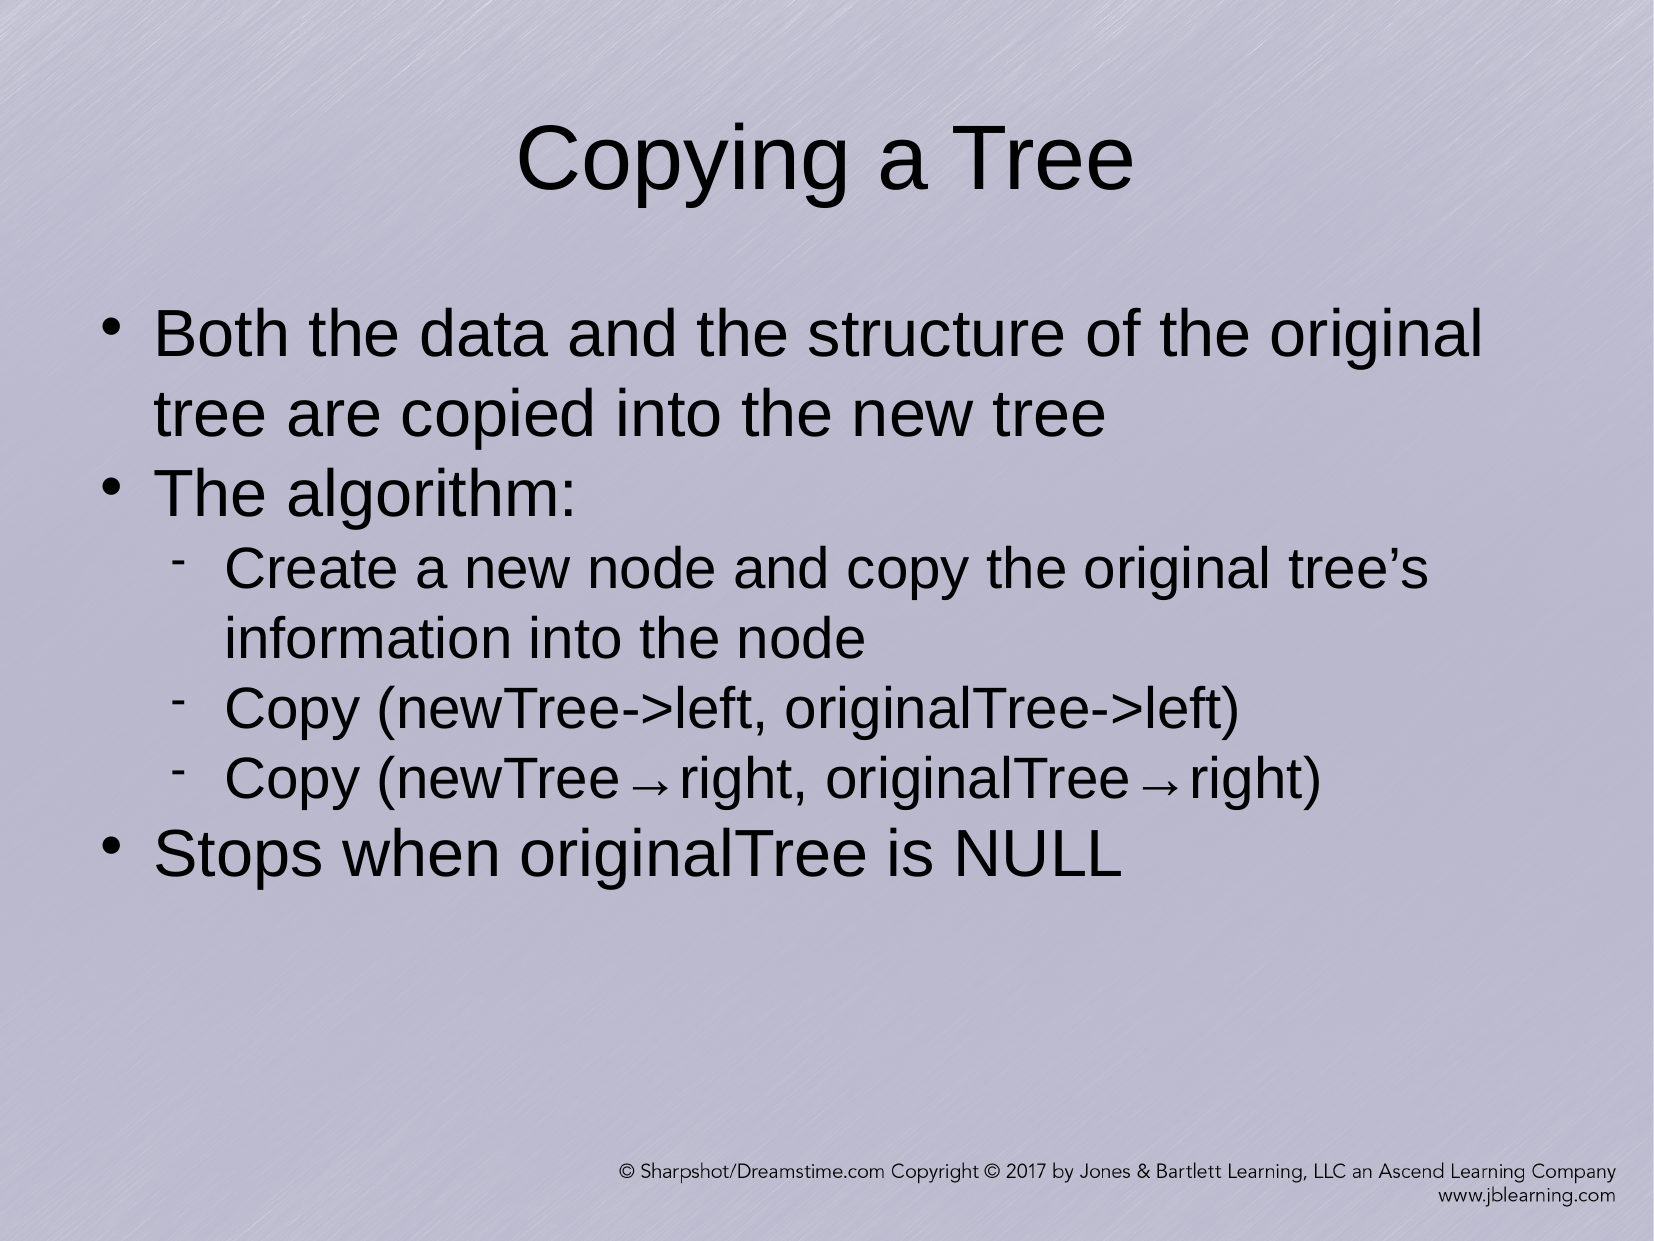

Copying a Tree
Both the data and the structure of the original tree are copied into the new tree
The algorithm:
Create a new node and copy the original tree’s information into the node
Copy (newTree->left, originalTree->left)
Copy (newTree→right, originalTree→right)
Stops when originalTree is NULL